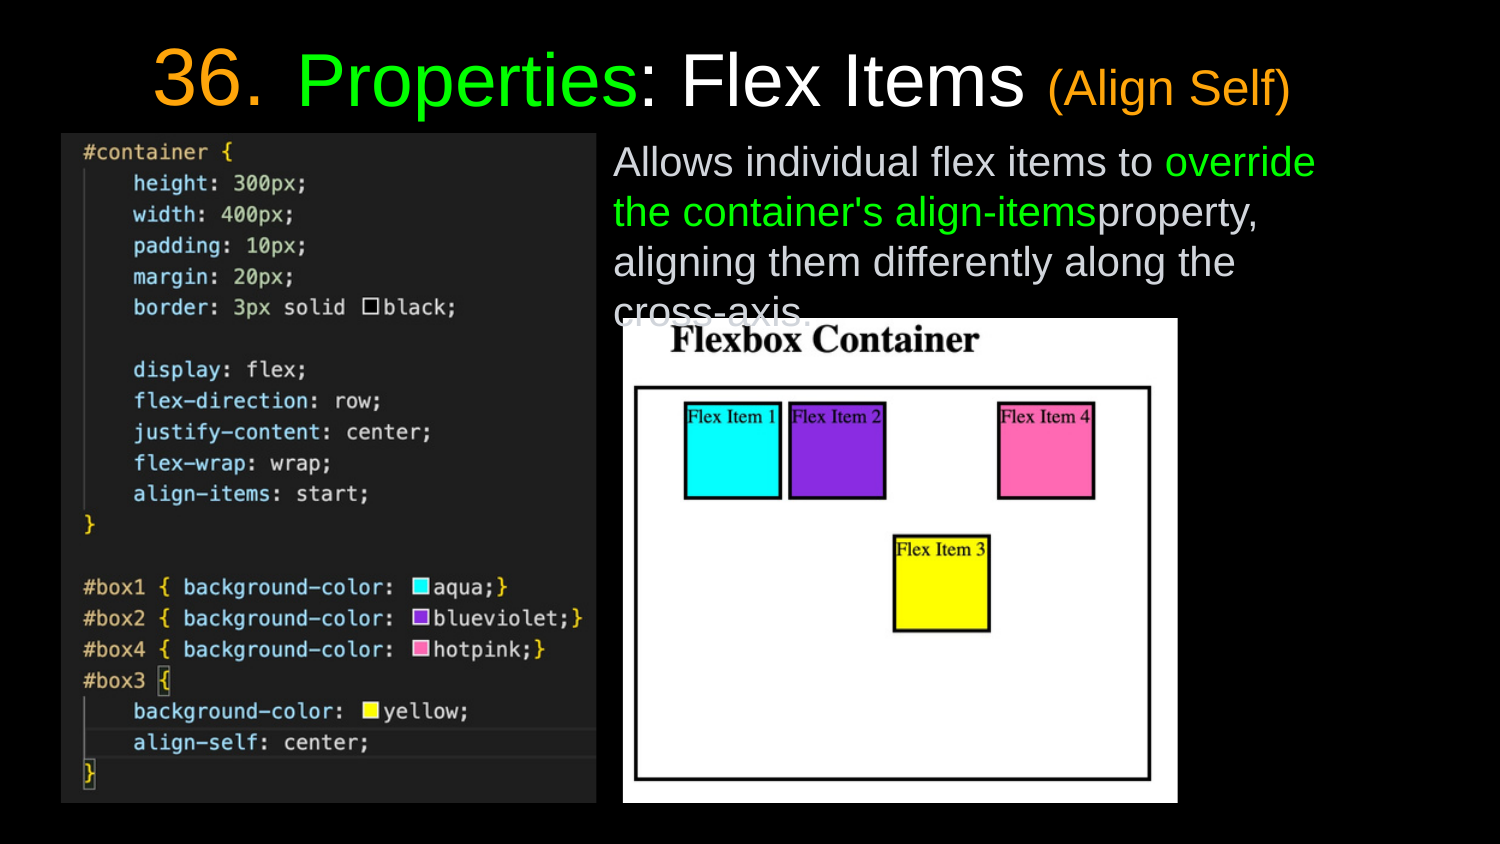

36.
Properties: Flex Items
(Align Self)

Allows individual flex items to override the container's align-itemsproperty, aligning them differently along the cross-axis.